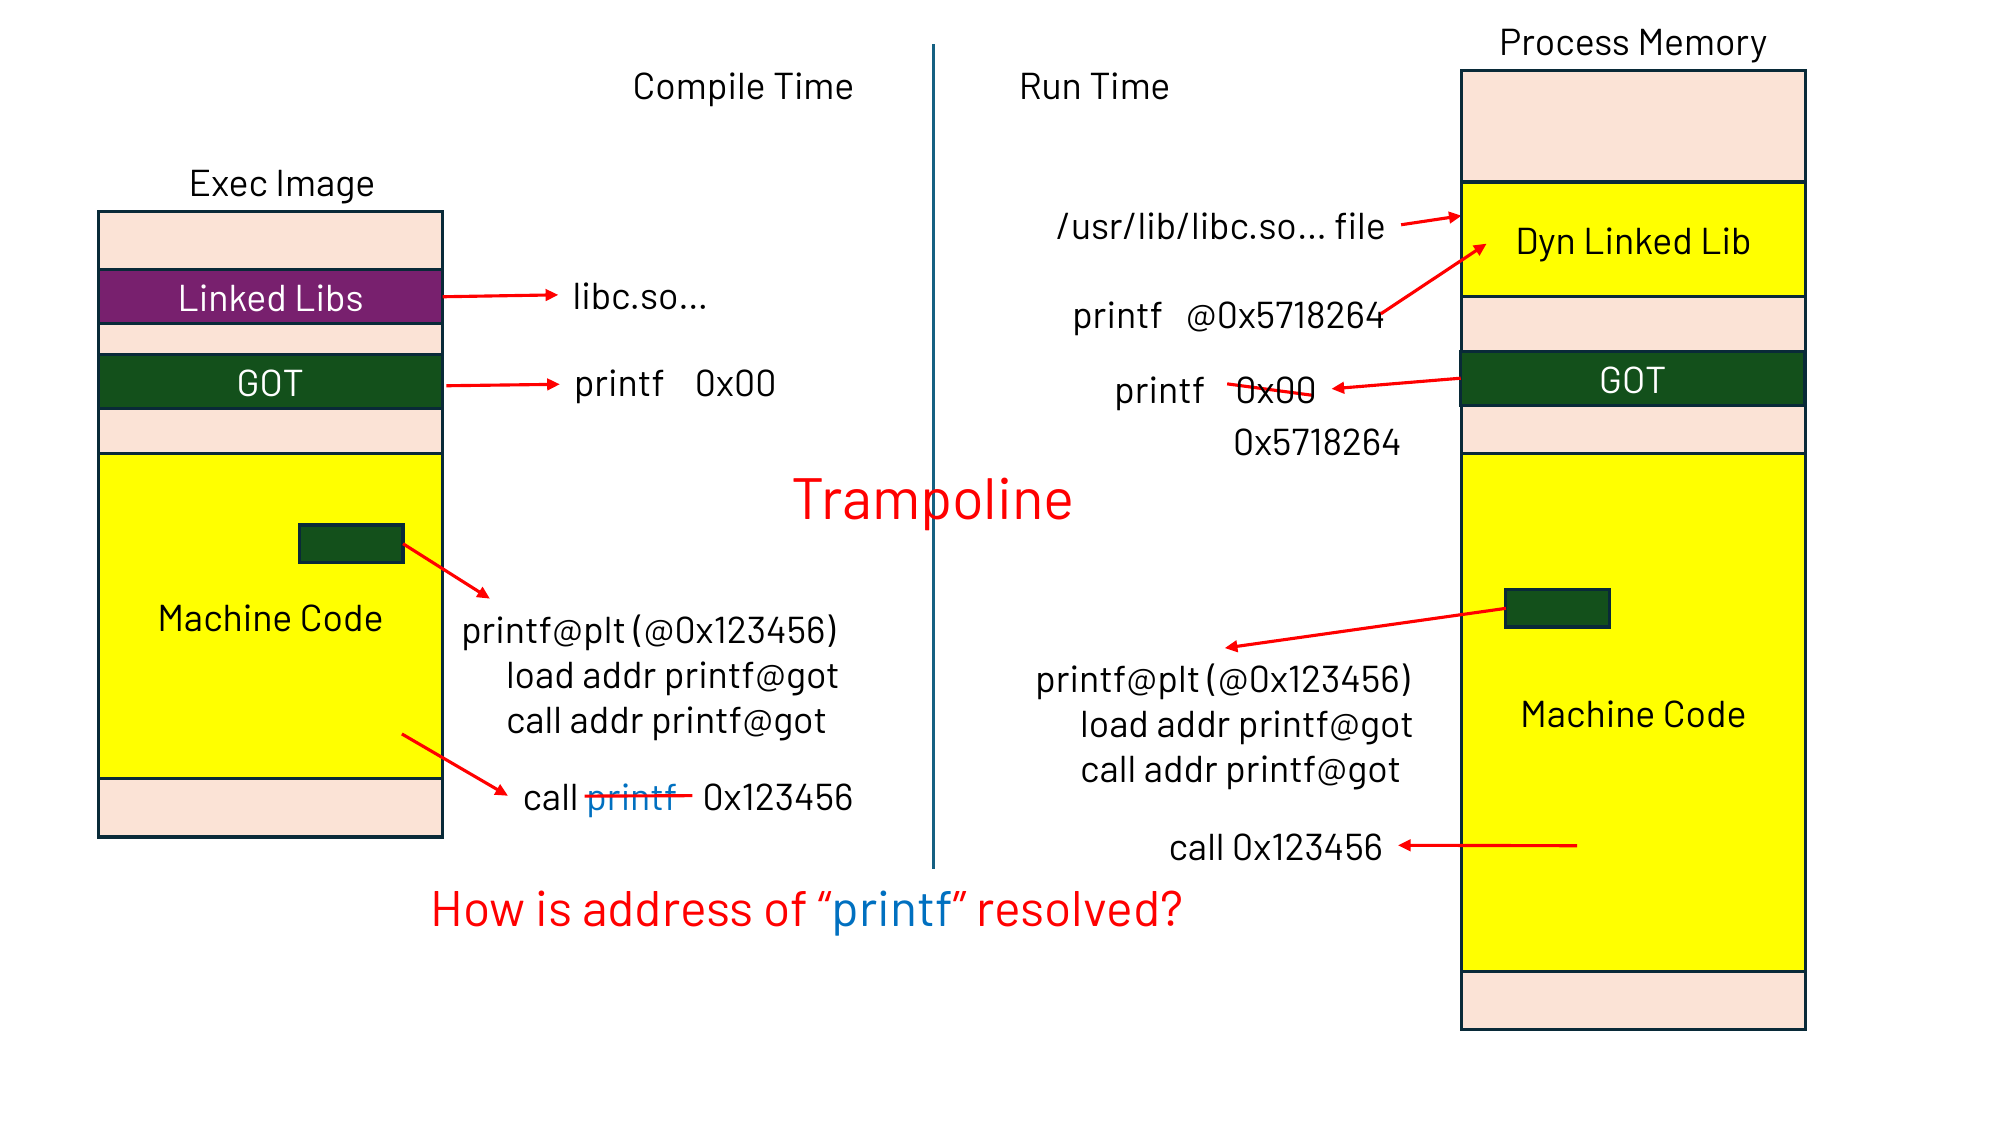

Process Memory
Compile Time
Run Time

Exec Image
Dyn Linked Lib
/usr/lib/libc.so… file

libc.so…
Linked Libs
printf   @0x5718264
GOT
printf    0x00
GOT
printf    0x00
0x5718264
Machine Code
Machine Code
Trampoline

printf@plt (@0x123456)
      load addr printf@got
      call addr printf@got
printf@plt (@0x123456)
      load addr printf@got
      call addr printf@got
call printf
0x123456
call 0x123456
How is address of “printf” resolved?